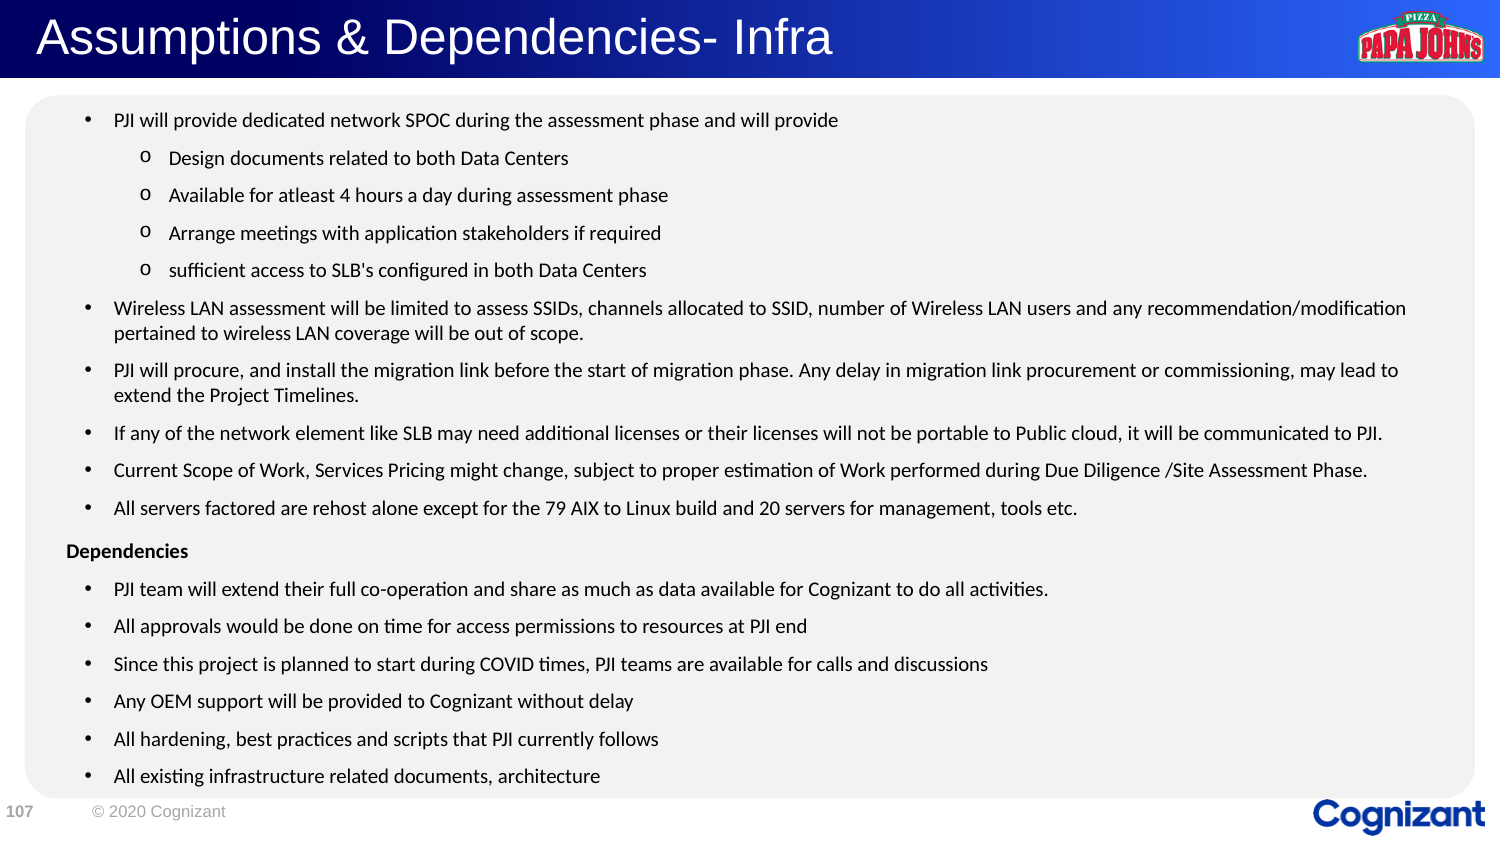

# Assumptions & Dependencies- Infra

PJI will provide dedicated network SPOC during the assessment phase and will provide
Design documents related to both Data Centers
Available for atleast 4 hours a day during assessment phase
Arrange meetings with application stakeholders if required
sufficient access to SLB's configured in both Data Centers
Wireless LAN assessment will be limited to assess SSIDs, channels allocated to SSID, number of Wireless LAN users and any recommendation/modification pertained to wireless LAN coverage will be out of scope.
PJI will procure, and install the migration link before the start of migration phase. Any delay in migration link procurement or commissioning, may lead to extend the Project Timelines.
If any of the network element like SLB may need additional licenses or their licenses will not be portable to Public cloud, it will be communicated to PJI.
Current Scope of Work, Services Pricing might change, subject to proper estimation of Work performed during Due Diligence /Site Assessment Phase.
All servers factored are rehost alone except for the 79 AIX to Linux build and 20 servers for management, tools etc.

Dependencies
PJI team will extend their full co-operation and share as much as data available for Cognizant to do all activities.
All approvals would be done on time for access permissions to resources at PJI end
Since this project is planned to start during COVID times, PJI teams are available for calls and discussions
Any OEM support will be provided to Cognizant without delay
All hardening, best practices and scripts that PJI currently follows
All existing infrastructure related documents, architecture